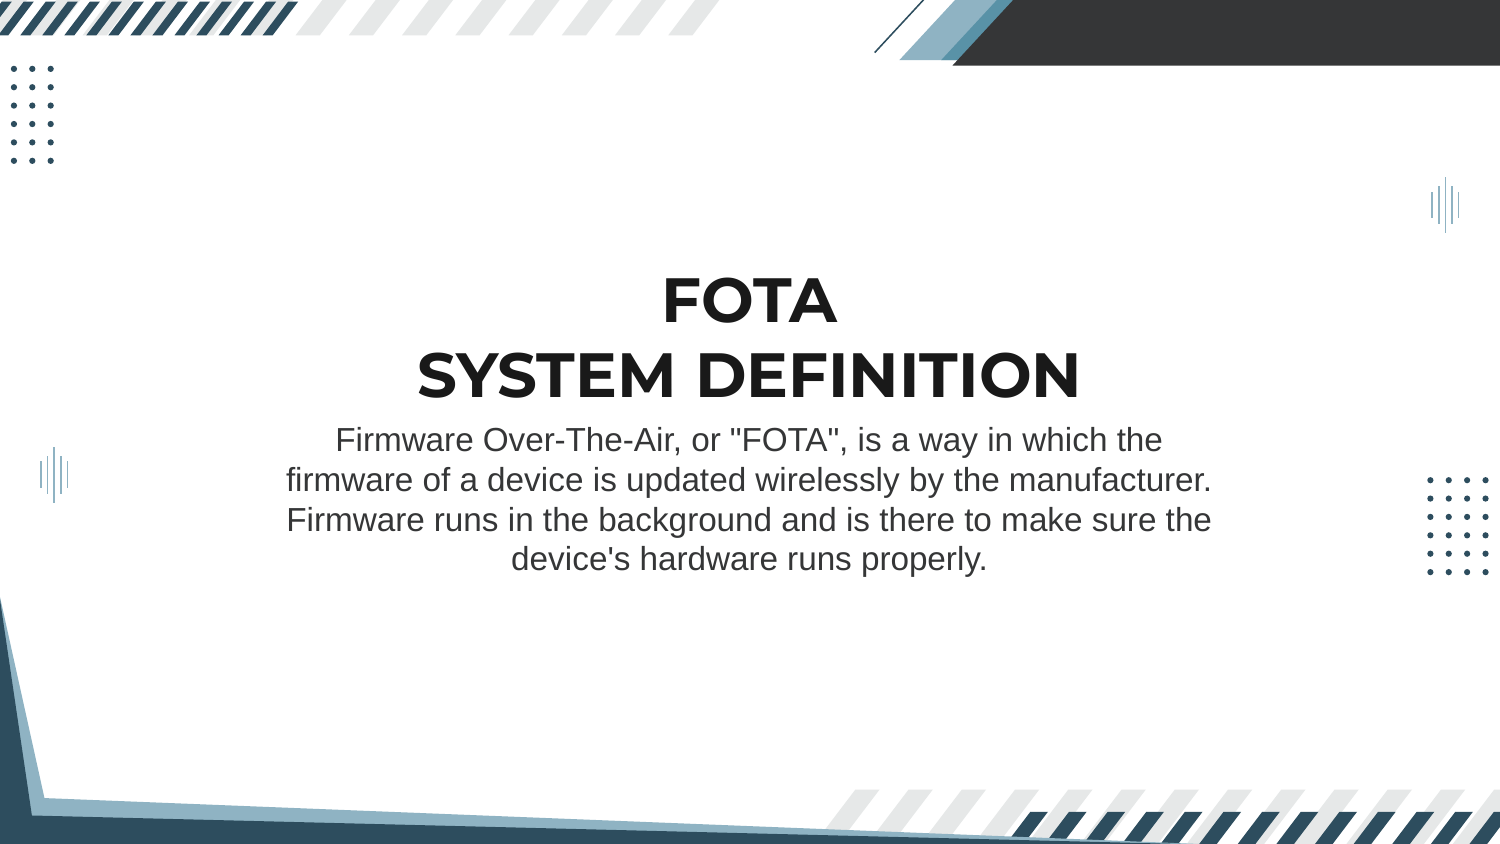

# FOTA
SYSTEM DEFINITION
Firmware Over-The-Air, or "FOTA", is a way in which the firmware of a device is updated wirelessly by the manufacturer. Firmware runs in the background and is there to make sure the device's hardware runs properly.